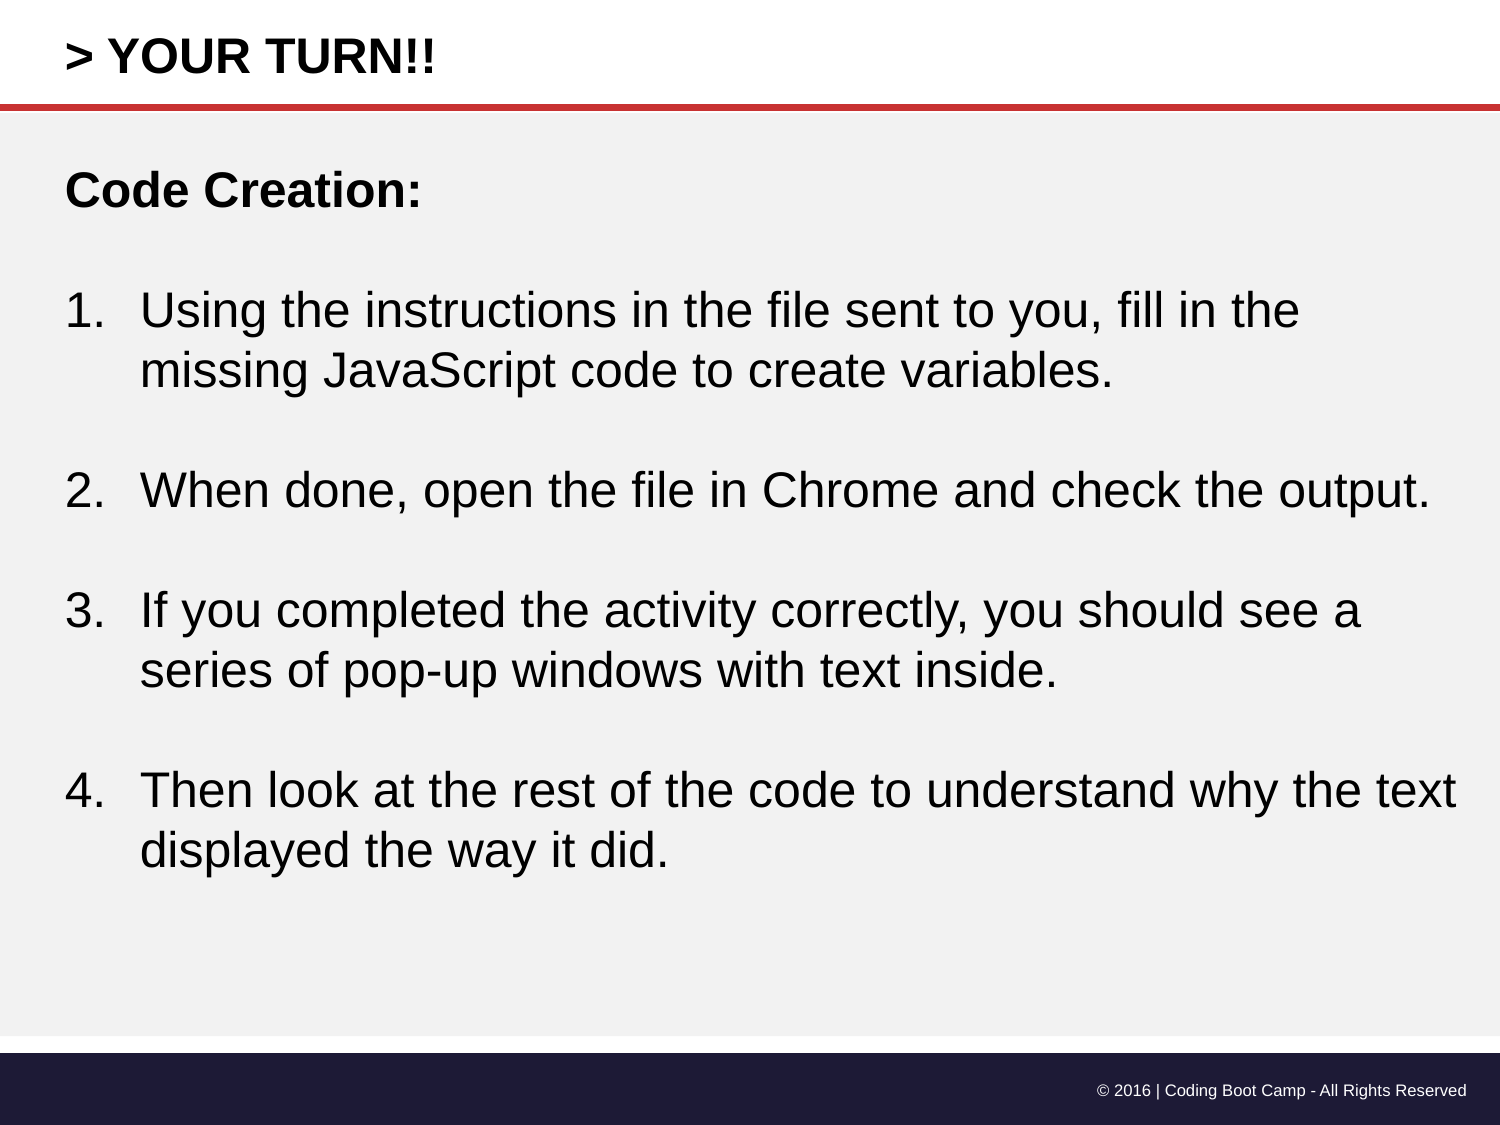

> YOUR TURN!!

Code Creation:

Using the instructions in the file sent to you, fill in the missing JavaScript code to create variables.

When done, open the file in Chrome and check the output.

If you completed the activity correctly, you should see a series of pop-up windows with text inside.

Then look at the rest of the code to understand why the text displayed the way it did.